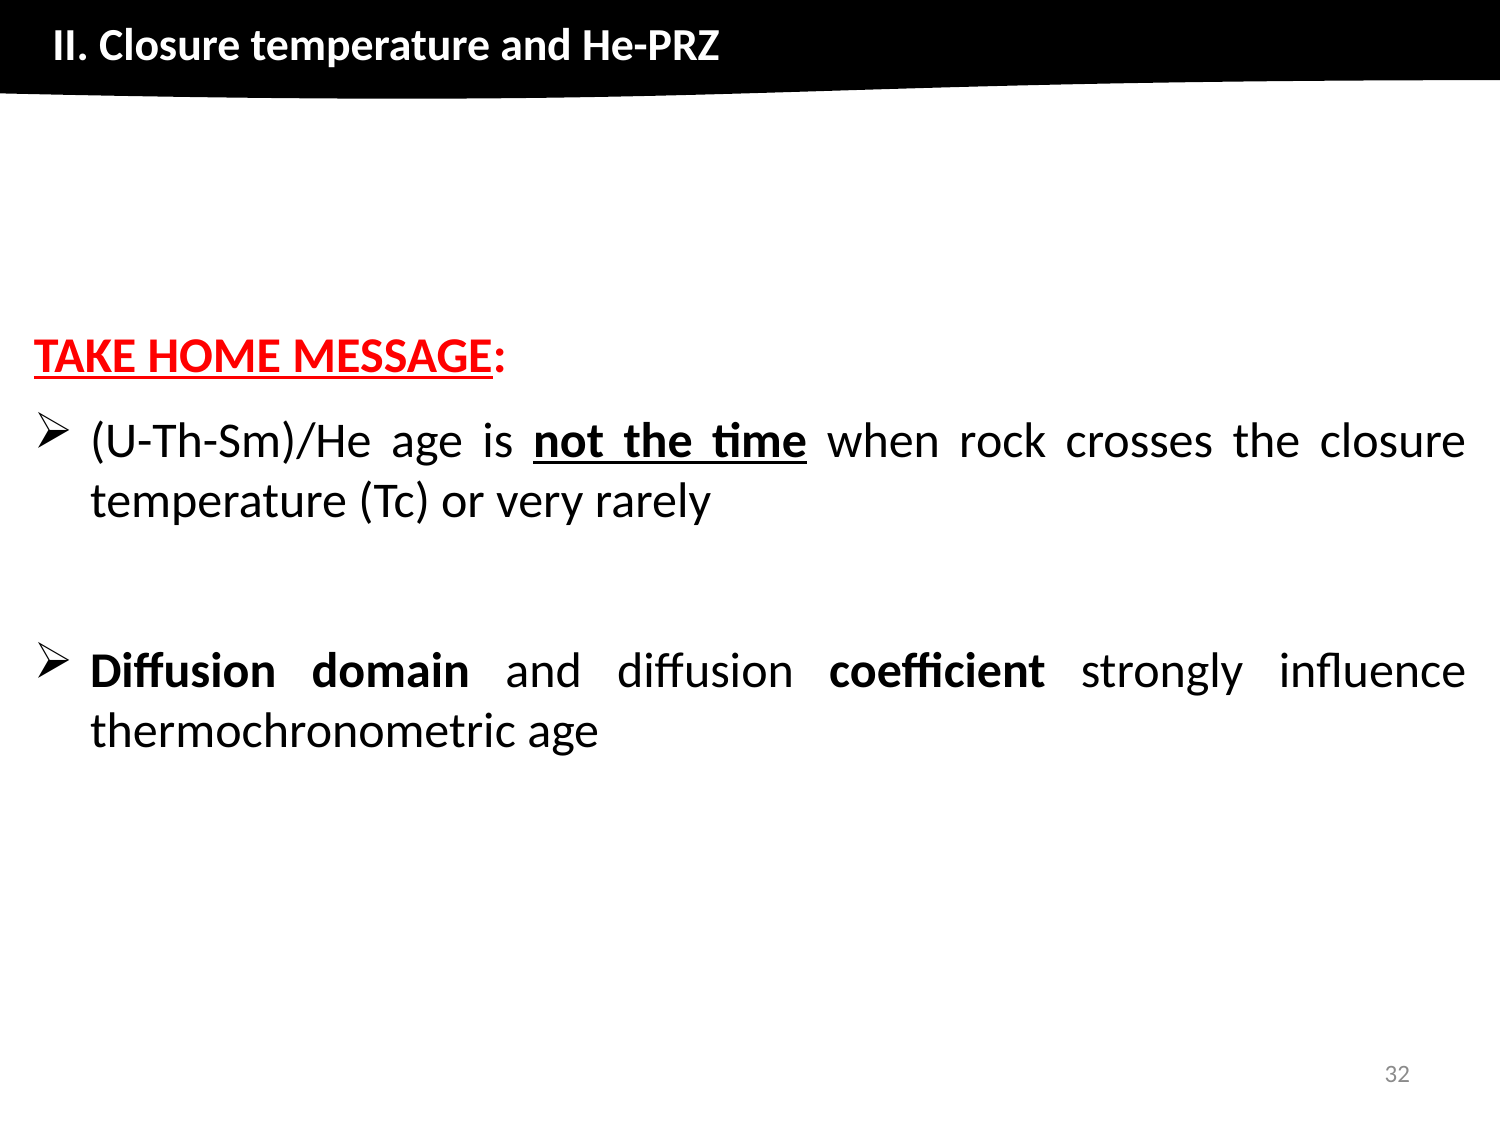

II. Closure temperature and He-PRZ
TAKE HOME MESSAGE:
(U-Th-Sm)/He age is not the time when rock crosses the closure temperature (Tc) or very rarely

Diffusion domain and diffusion coefficient strongly influence thermochronometric age
32